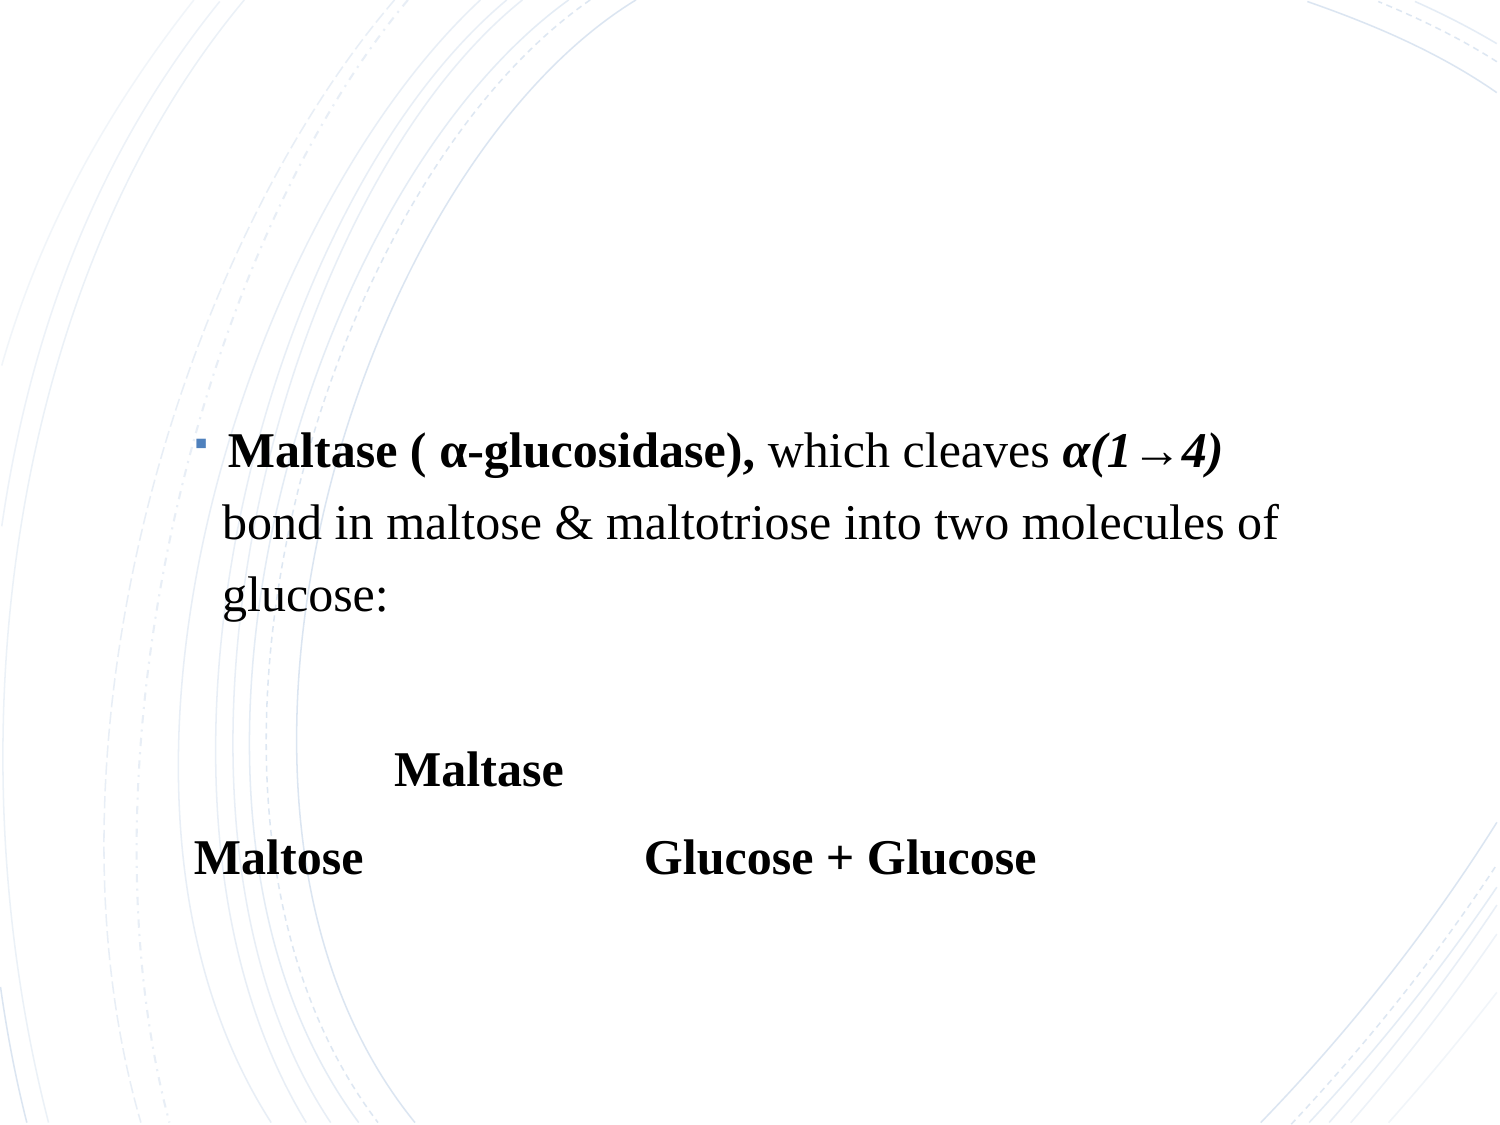

#
 Maltase ( α-glucosidase), which cleaves α(1→4) bond in maltose & maltotriose into two molecules of glucose:

                Maltase
Maltose 	            Glucose + Glucose